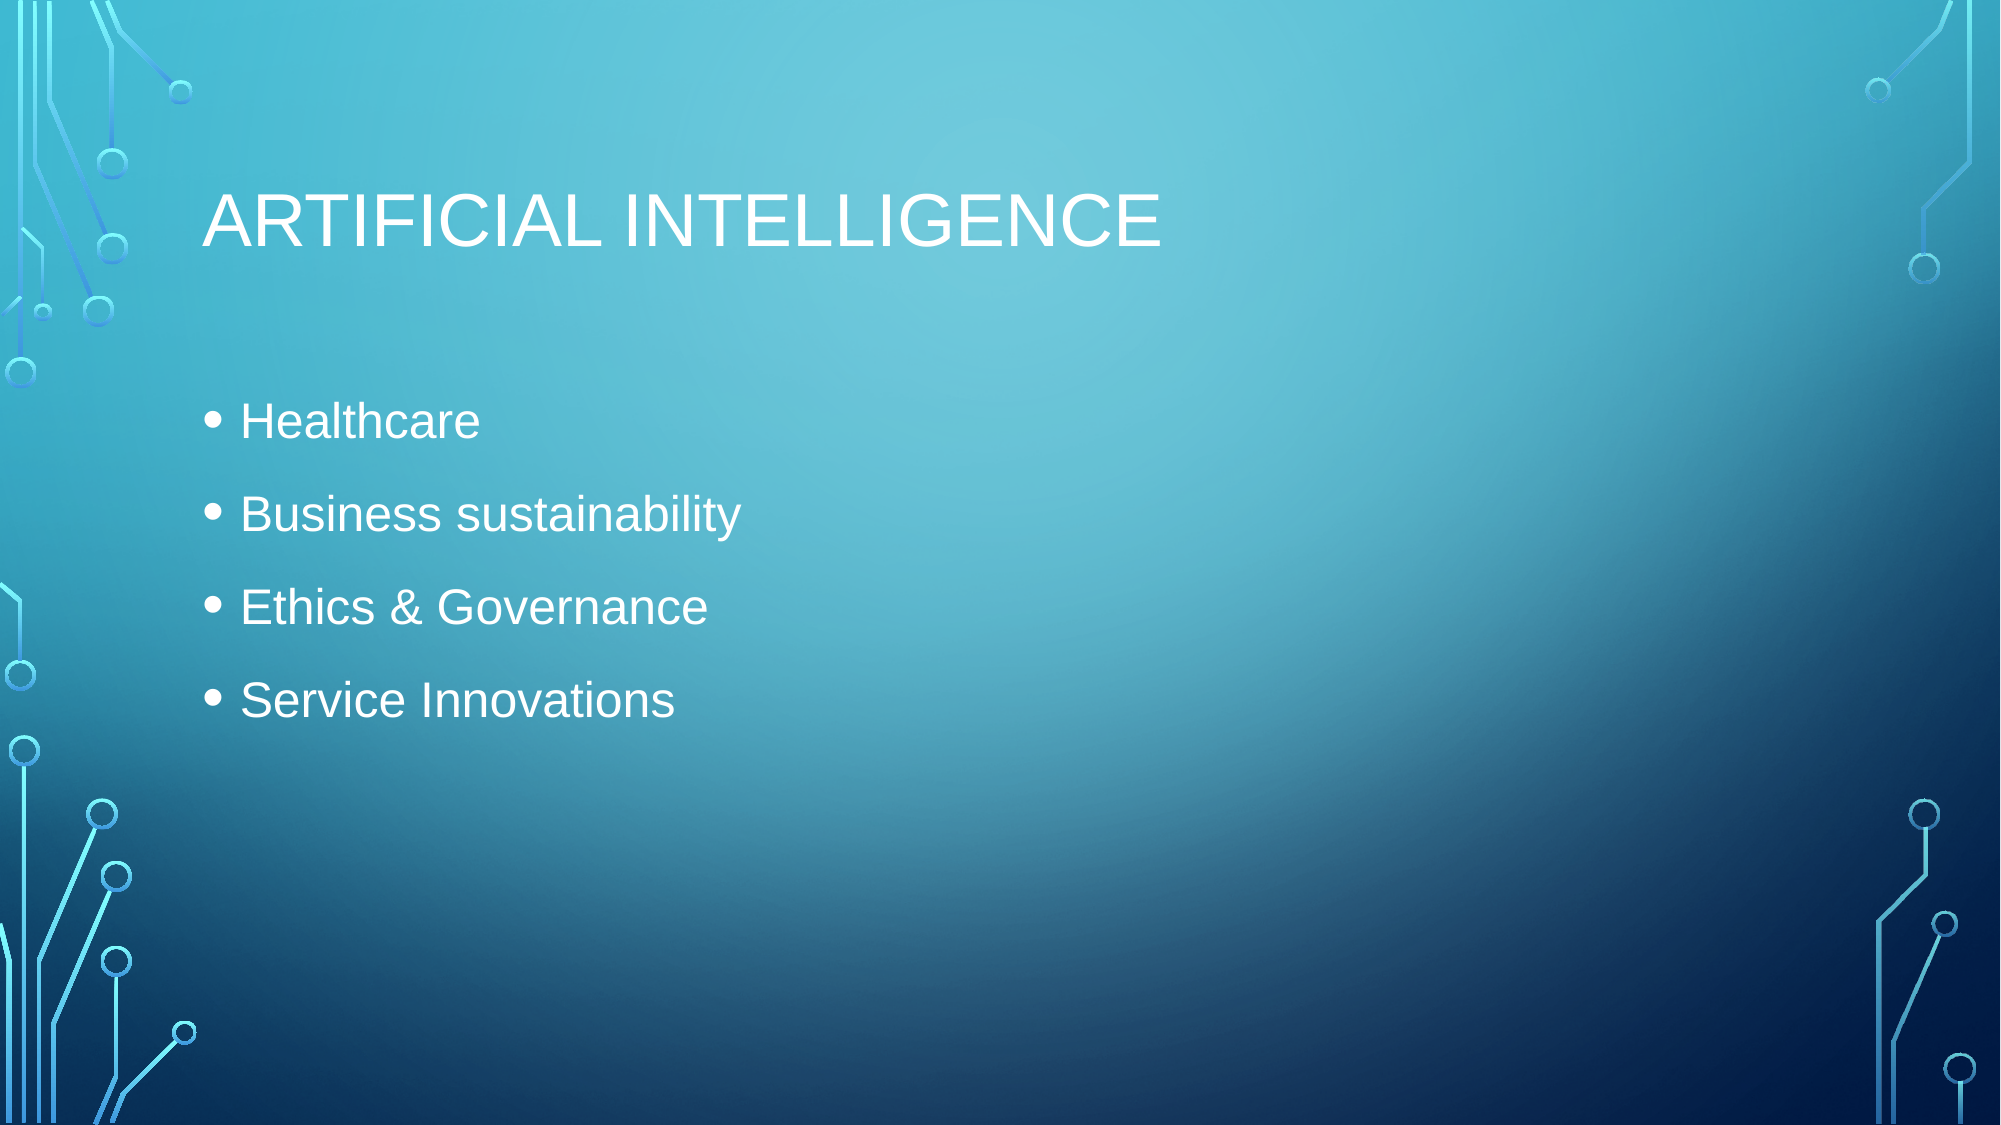

# Artificial Intelligence
Healthcare
Business sustainability
Ethics & Governance
Service Innovations